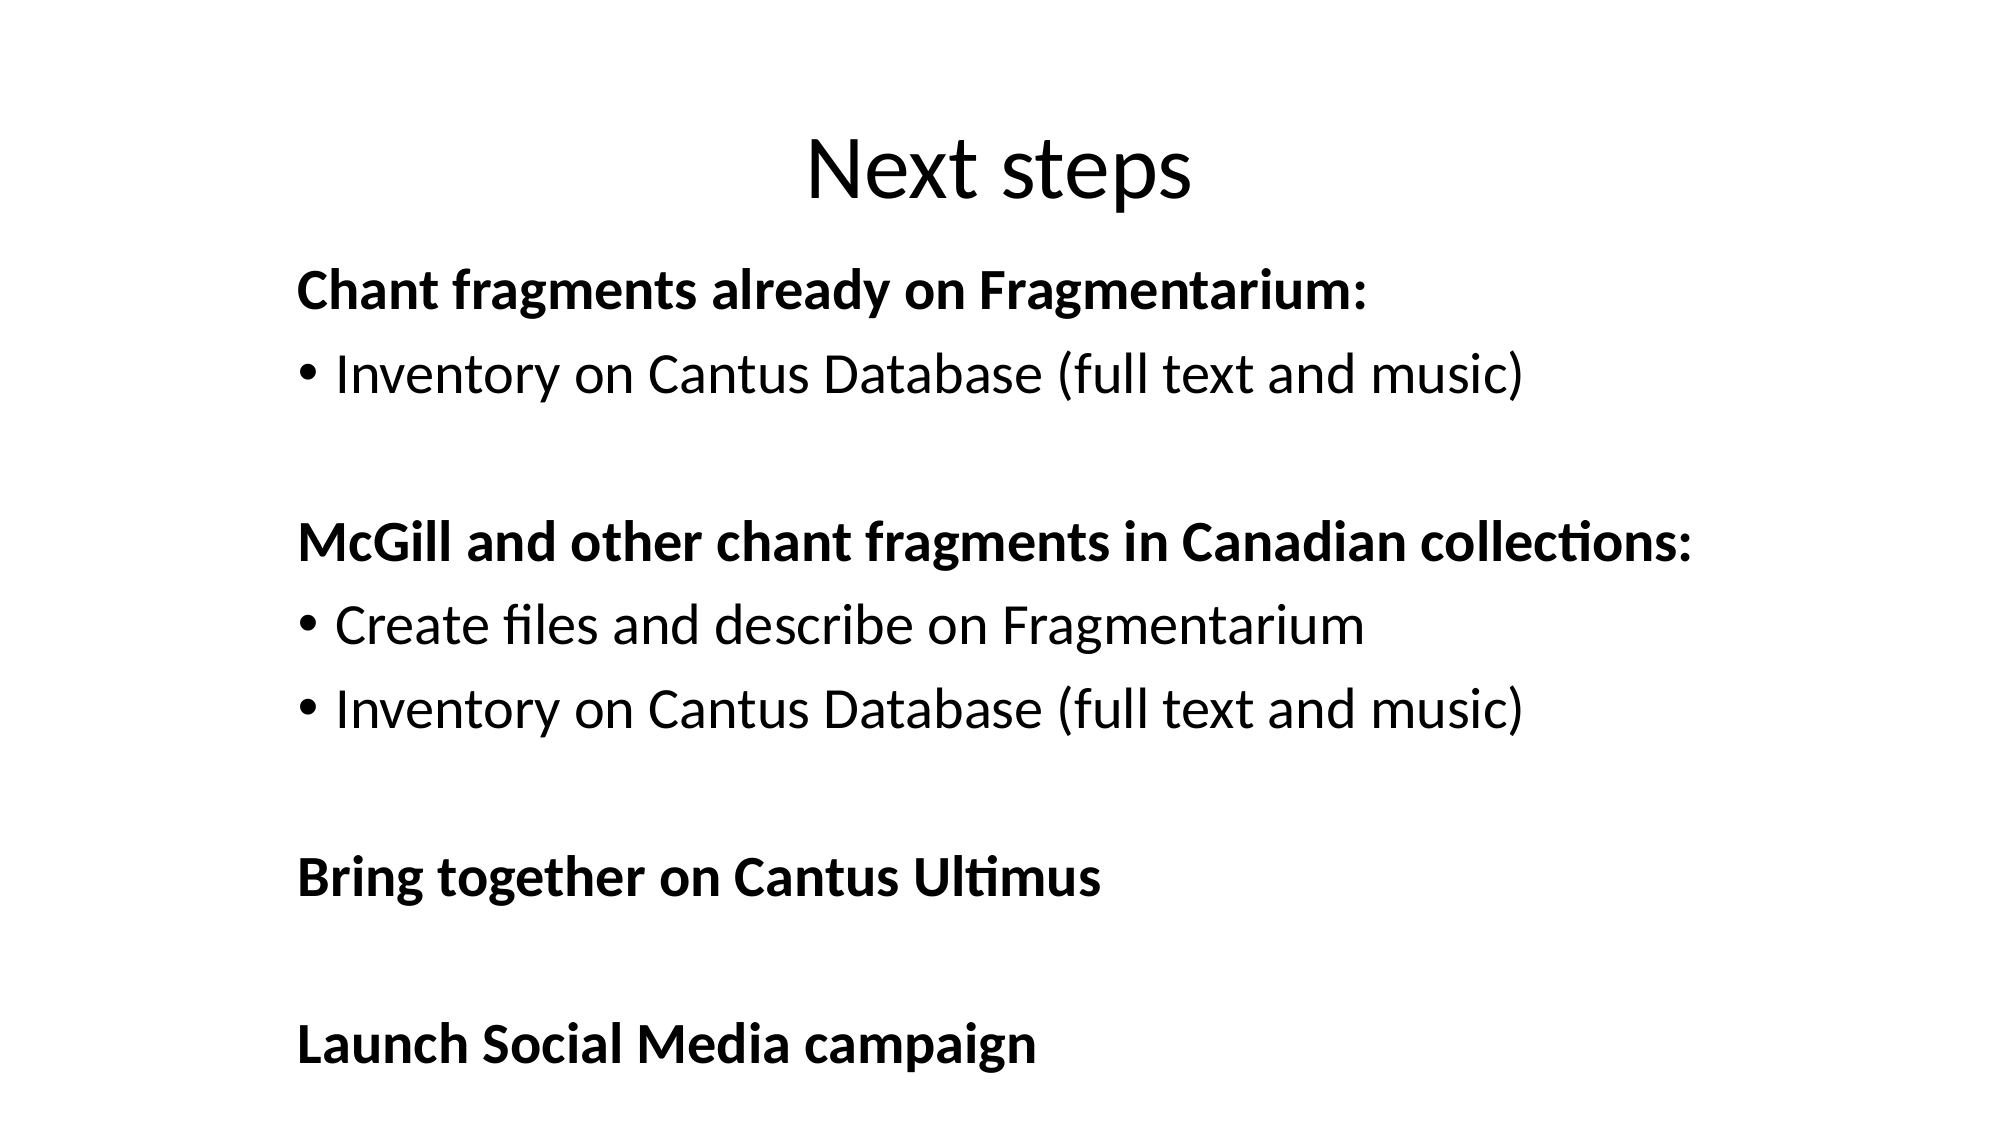

# Next steps
Chant fragments already on Fragmentarium:
Inventory on Cantus Database (full text and music)

McGill and other chant fragments in Canadian collections:
Create files and describe on Fragmentarium
Inventory on Cantus Database (full text and music)

Bring together on Cantus Ultimus

Launch Social Media campaign